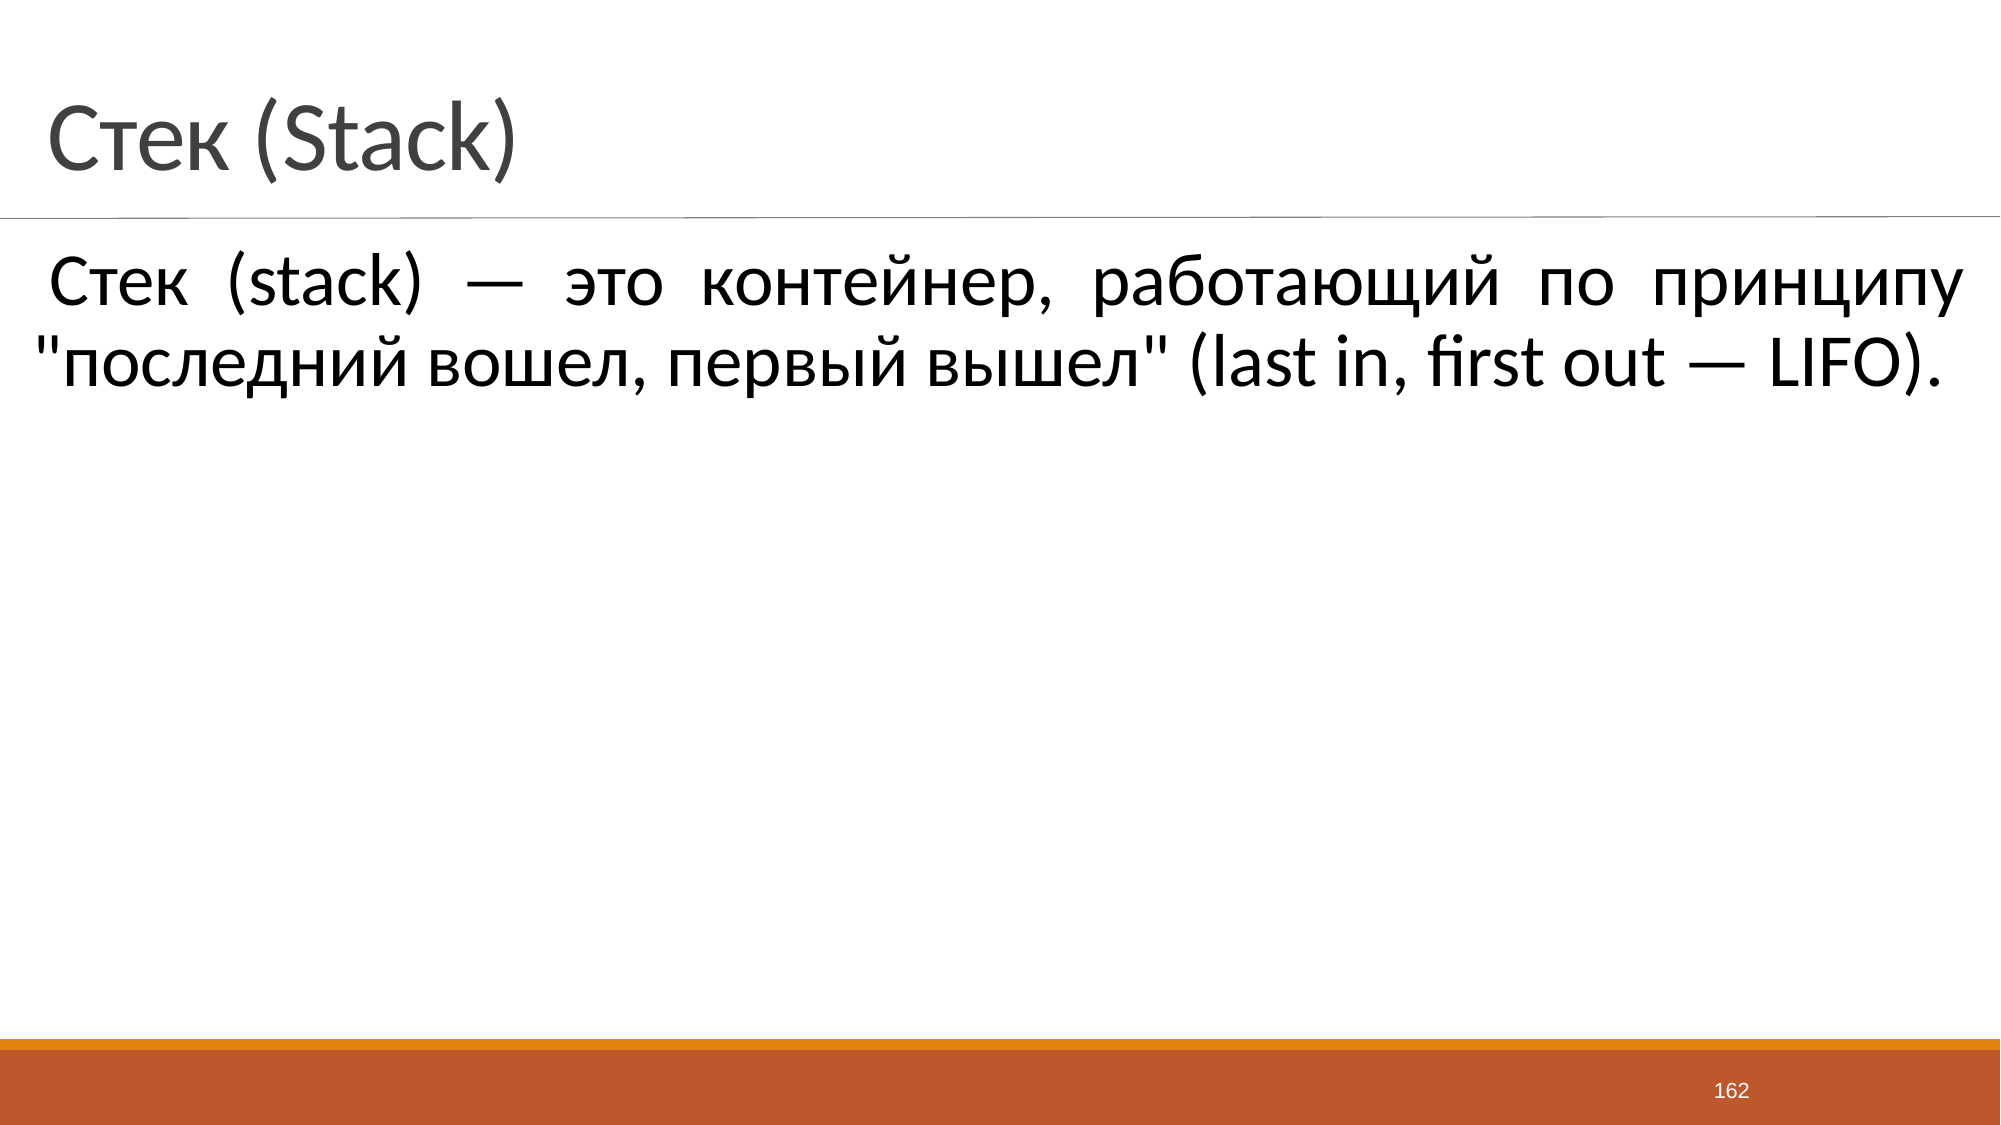

# Стек (Stack)
Стек (stack) — это контейнер, работающий по принципу "последний вошел, первый вышел" (last in, first out — LIFO).
162